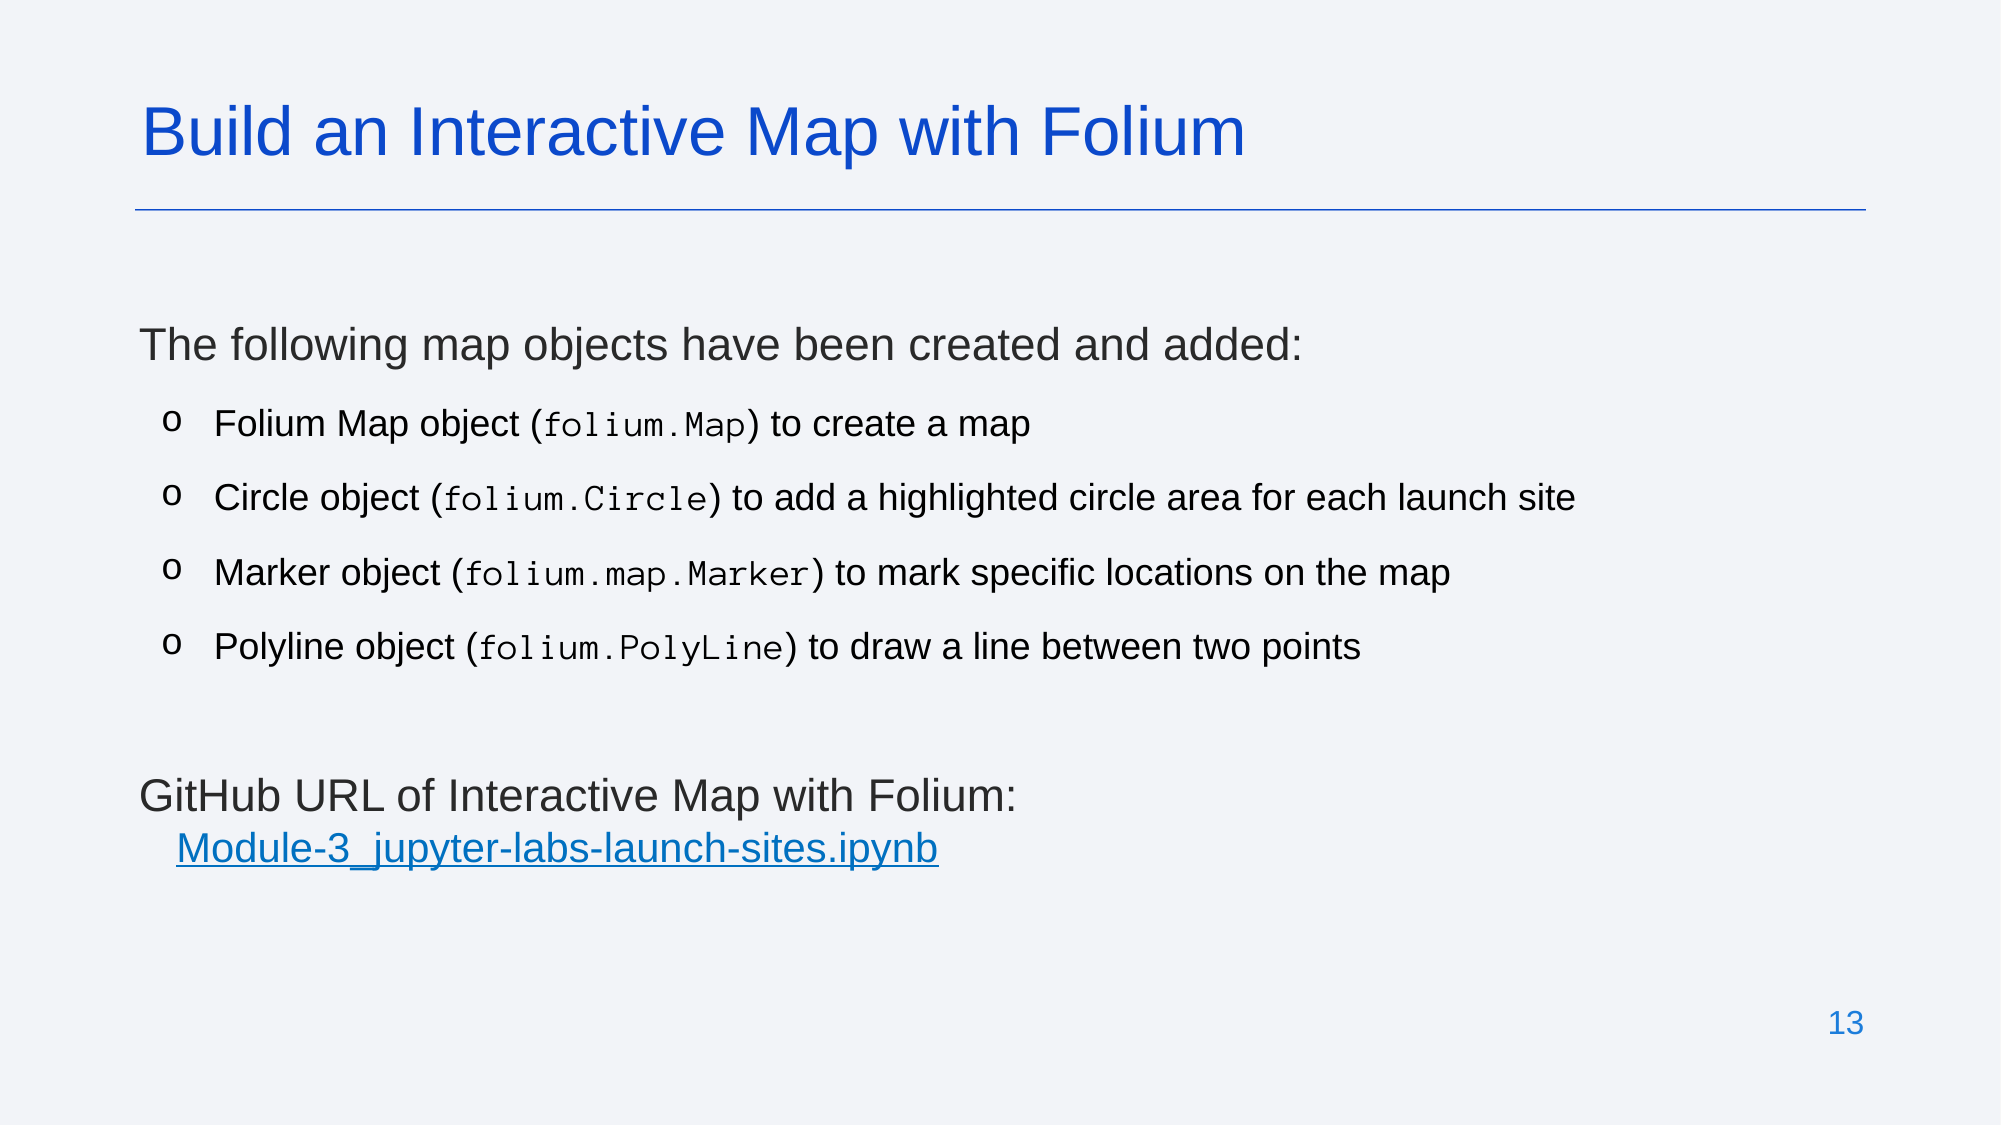

Build an Interactive Map with Folium
The following map objects have been created and added:
Folium Map object (folium.Map) to create a map
Circle object (folium.Circle) to add a highlighted circle area for each launch site
Marker object (folium.map.Marker) to mark specific locations on the map
Polyline object (folium.PolyLine) to draw a line between two points

GitHub URL of Interactive Map with Folium:
Module-3_jupyter-labs-launch-sites.ipynb

13